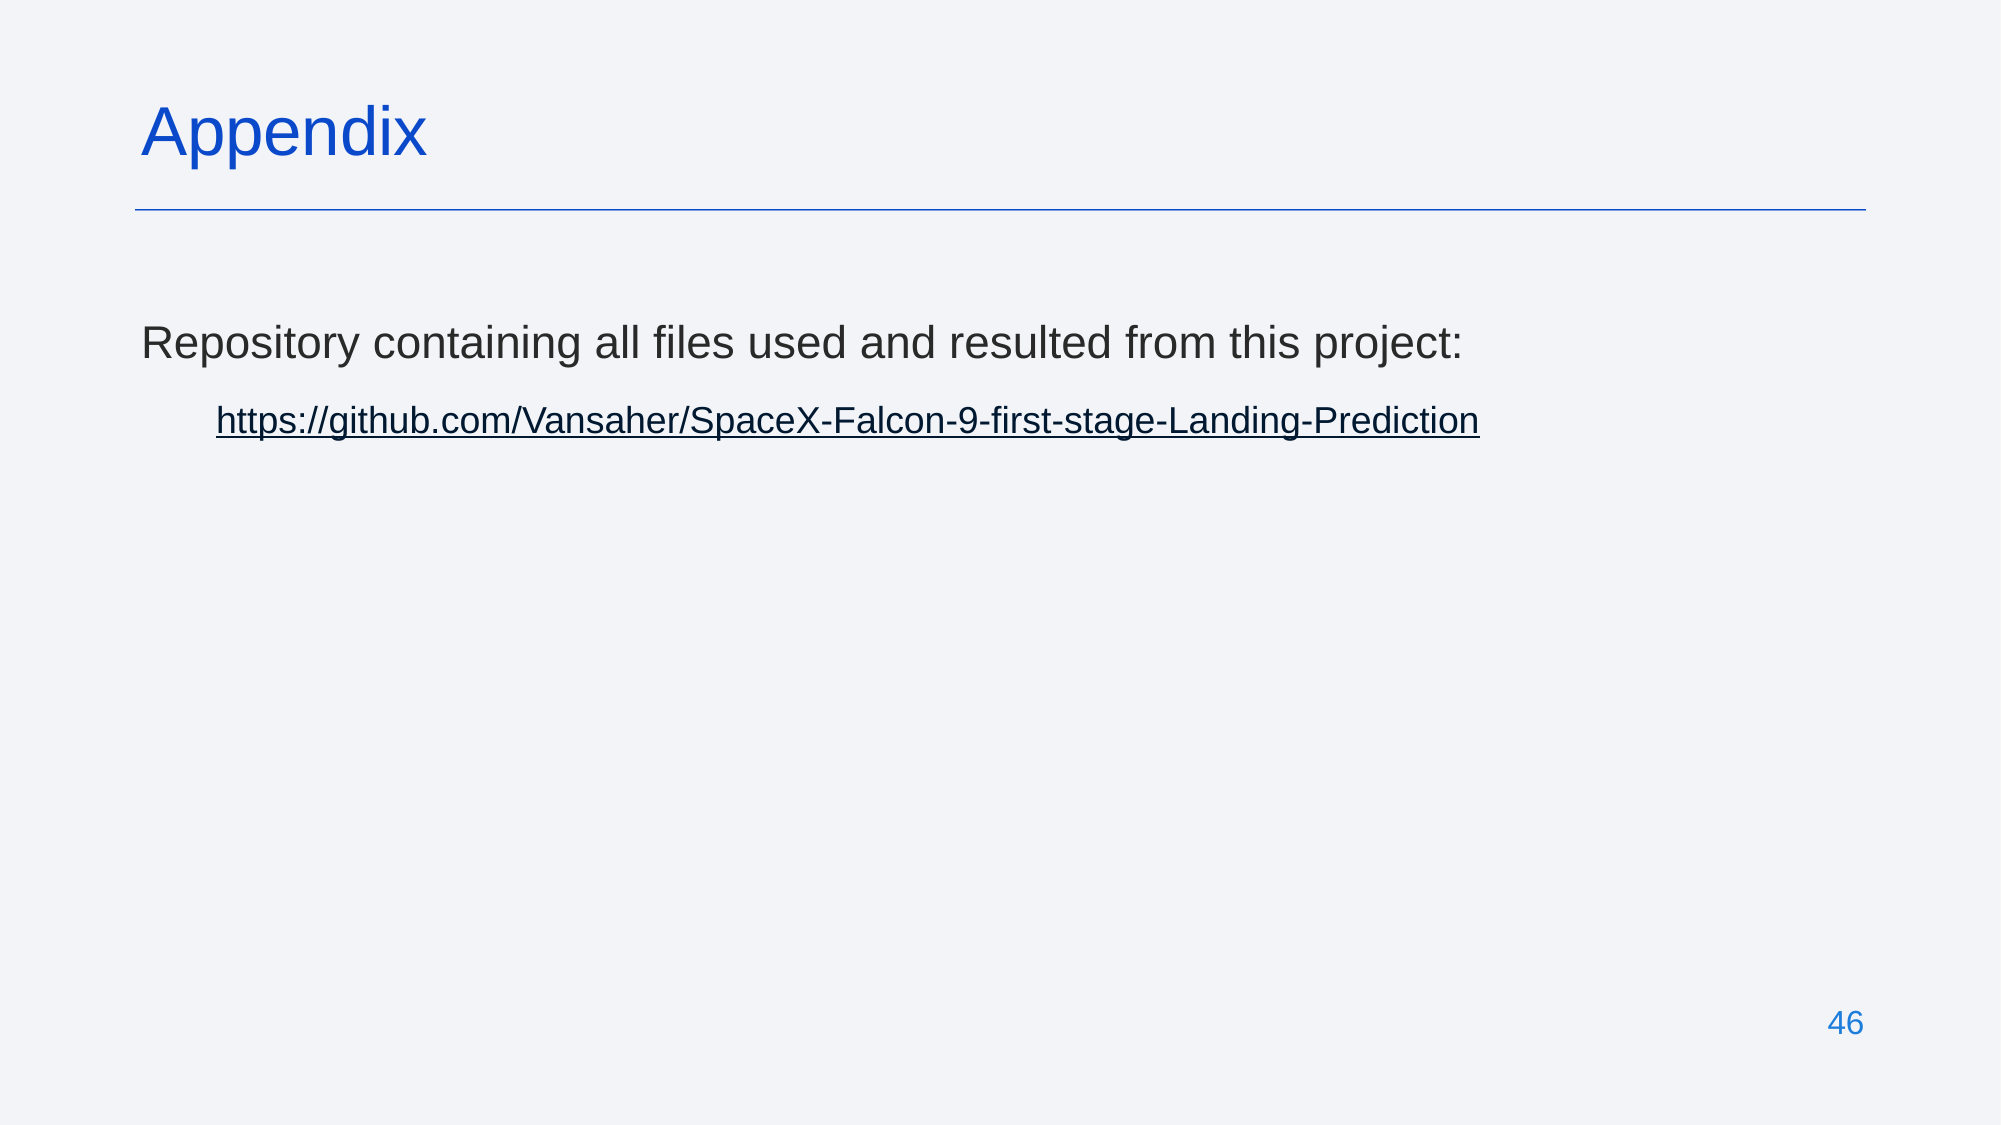

Appendix
Repository containing all files used and resulted from this project:
https://github.com/Vansaher/SpaceX-Falcon-9-first-stage-Landing-Prediction
46